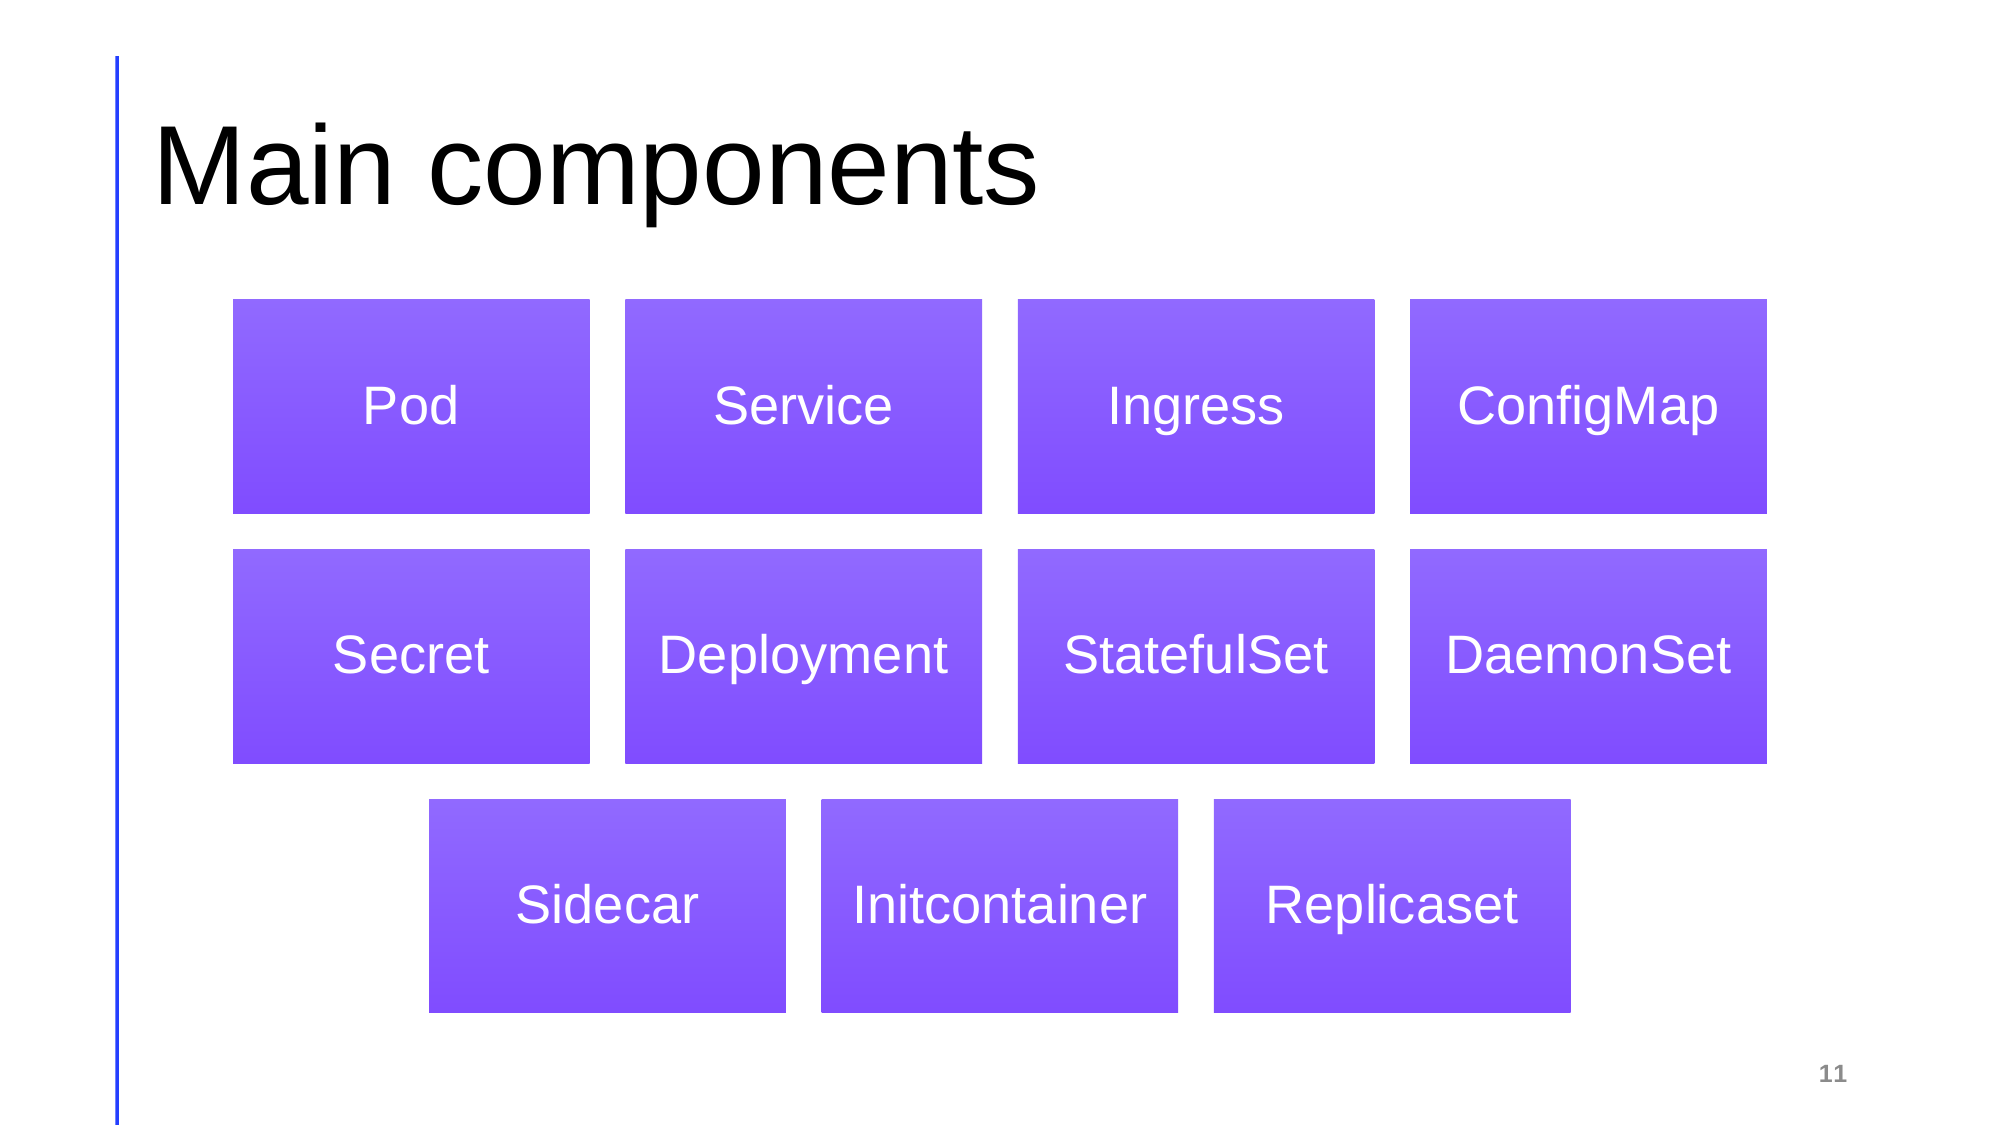

# Main components
Pod
Service
Ingress
ConfigMap
Secret
Deployment
StatefulSet
DaemonSet
Sidecar
Initcontainer
Replicaset
11